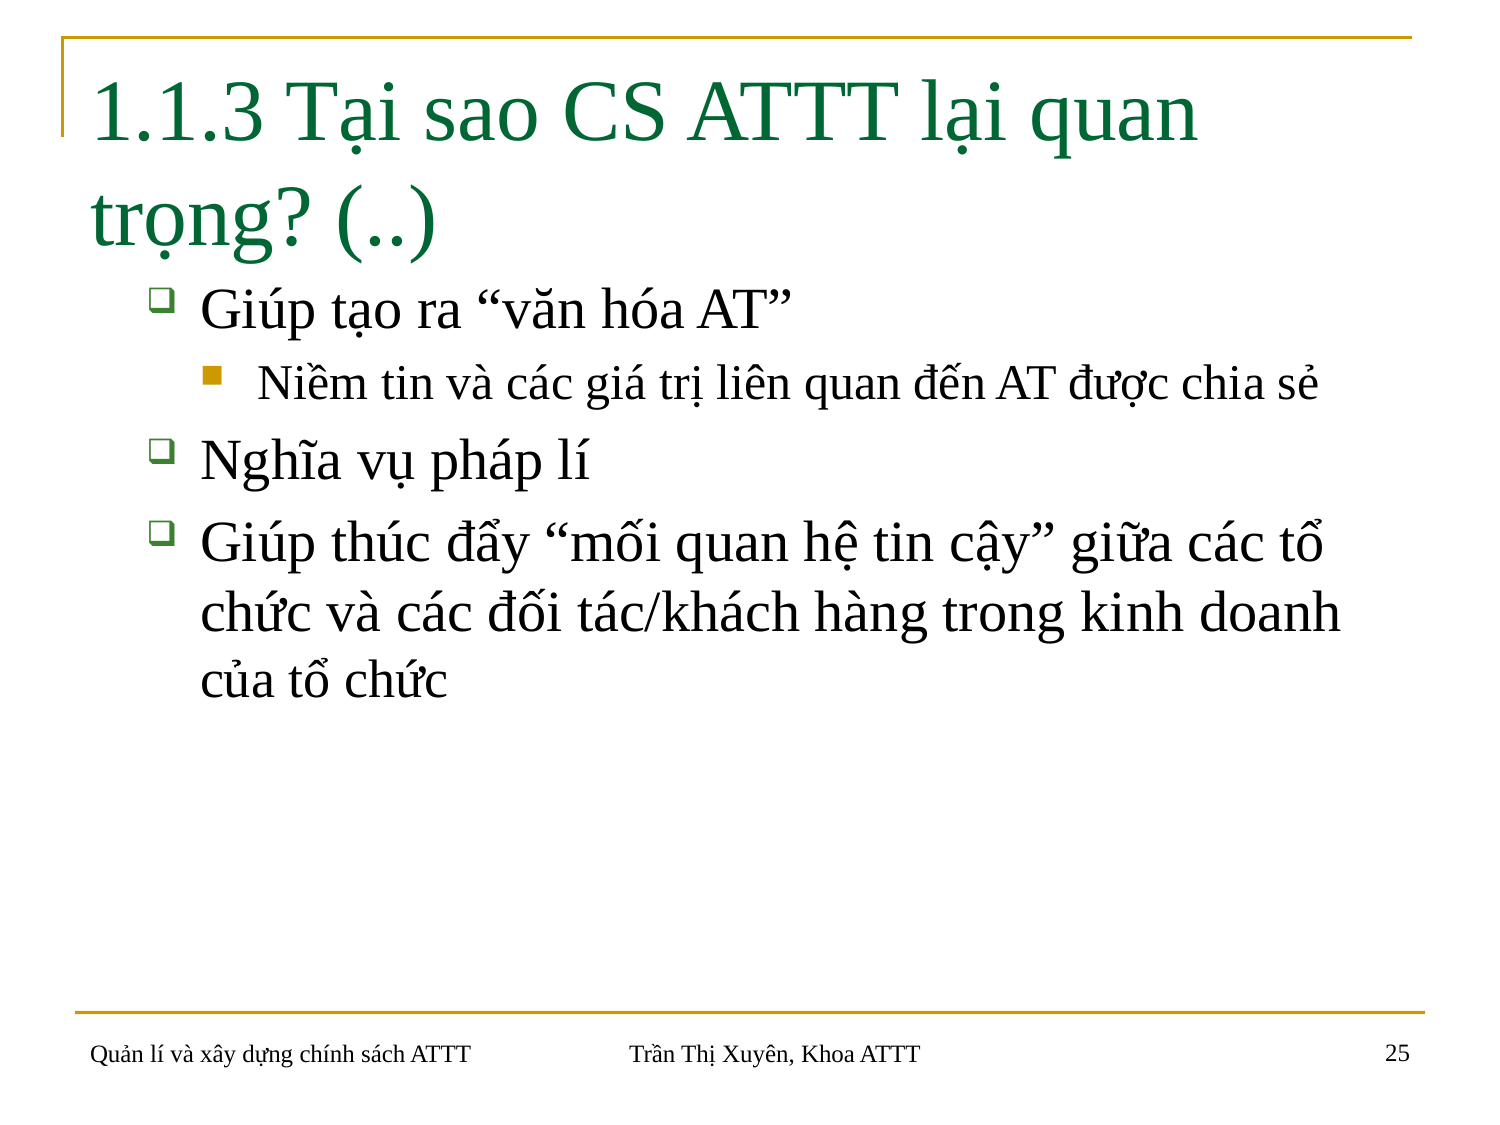

# 1.1.3 Tại sao CS ATTT lại quan trọng? (..)
Giúp tạo ra “văn hóa AT”
Niềm tin và các giá trị liên quan đến AT được chia sẻ
Nghĩa vụ pháp lí
Giúp thúc đẩy “mối quan hệ tin cậy” giữa các tổ chức và các đối tác/khách hàng trong kinh doanh của tổ chức
25
Quản lí và xây dựng chính sách ATTT
Trần Thị Xuyên, Khoa ATTT